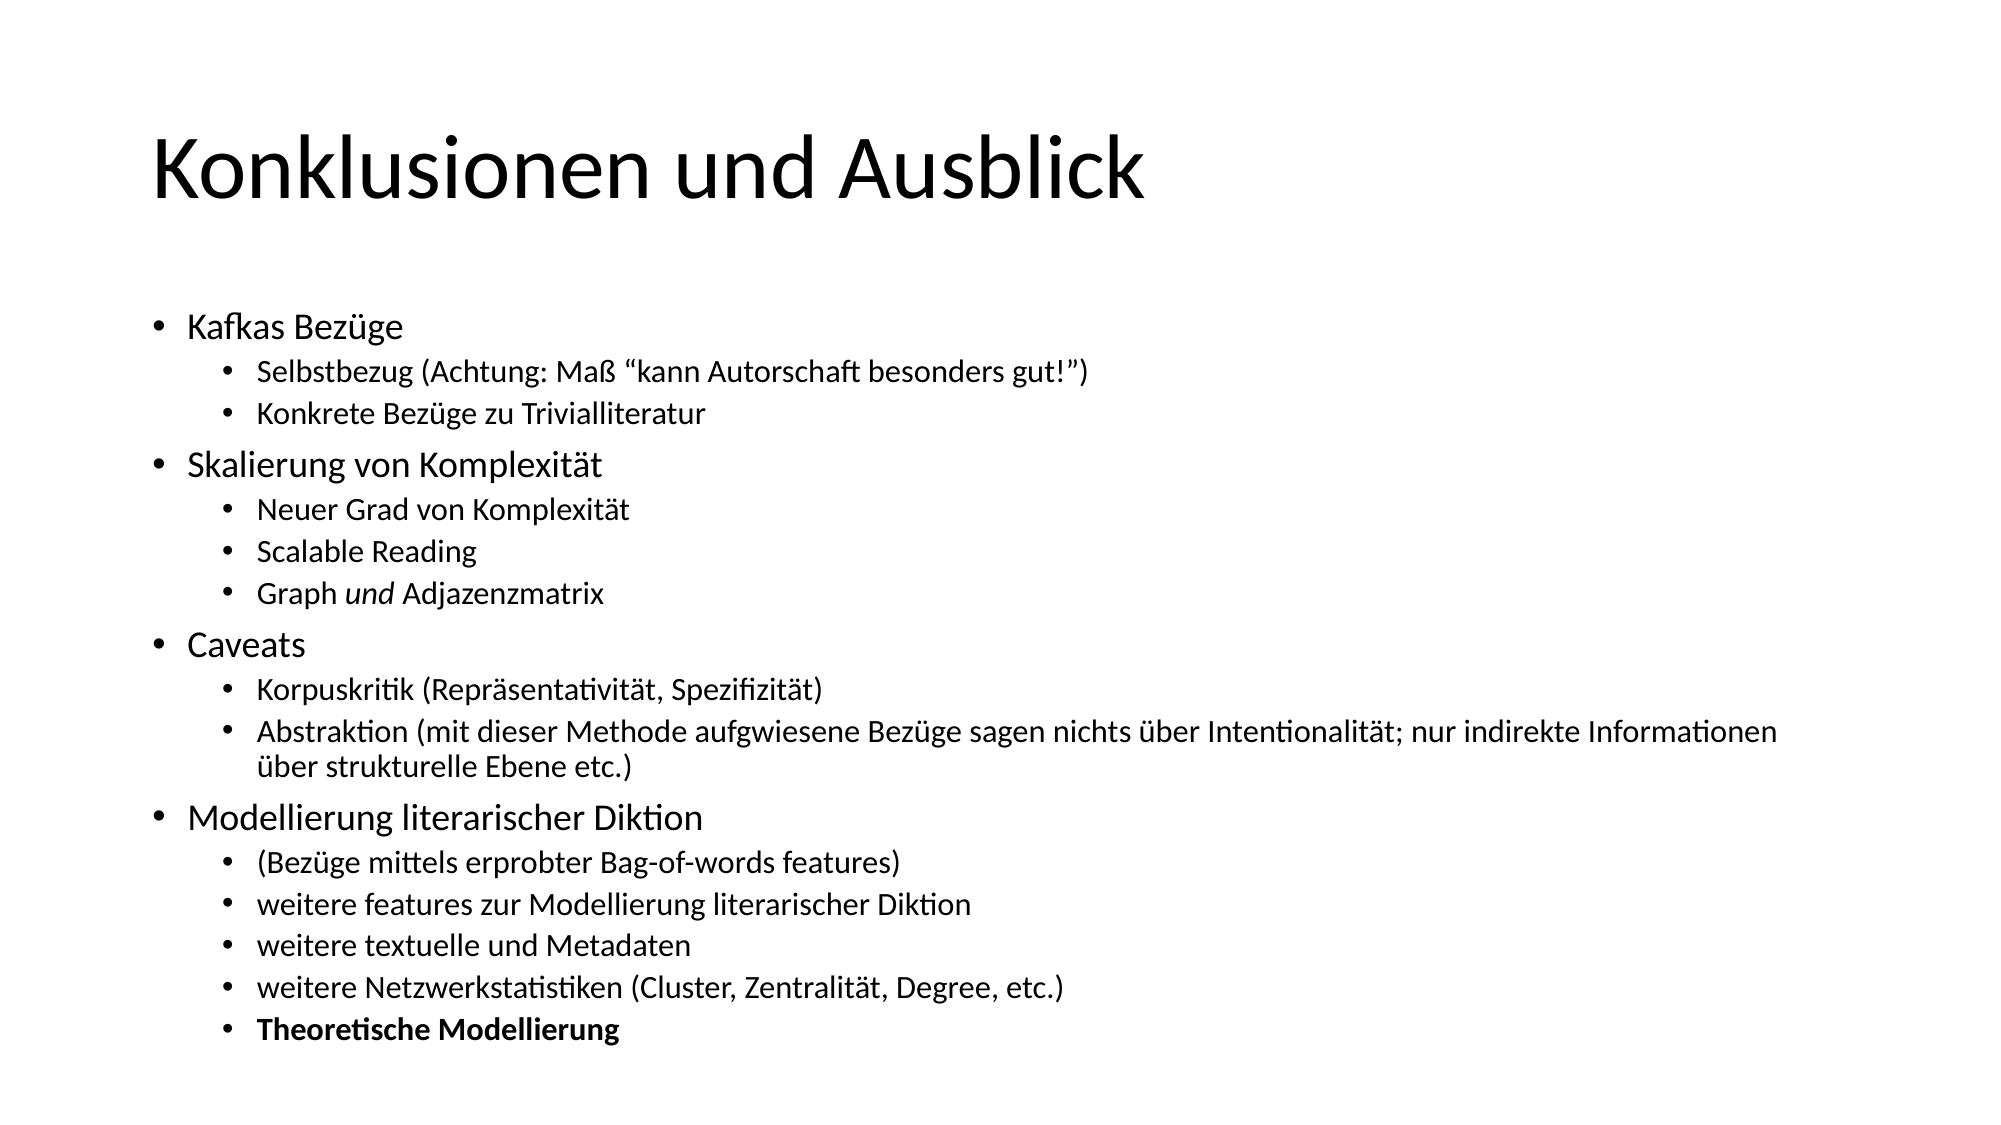

# Konklusionen und Ausblick
Kafkas Bezüge
Selbstbezug (Achtung: Maß “kann Autorschaft besonders gut!”)
Konkrete Bezüge zu Trivialliteratur
Skalierung von Komplexität
Neuer Grad von Komplexität
Scalable Reading
Graph und Adjazenzmatrix
Caveats
Korpuskritik (Repräsentativität, Spezifizität)
Abstraktion (mit dieser Methode aufgwiesene Bezüge sagen nichts über Intentionalität; nur indirekte Informationen über strukturelle Ebene etc.)
Modellierung literarischer Diktion
(Bezüge mittels erprobter Bag-of-words features)
weitere features zur Modellierung literarischer Diktion
weitere textuelle und Metadaten
weitere Netzwerkstatistiken (Cluster, Zentralität, Degree, etc.)
Theoretische Modellierung